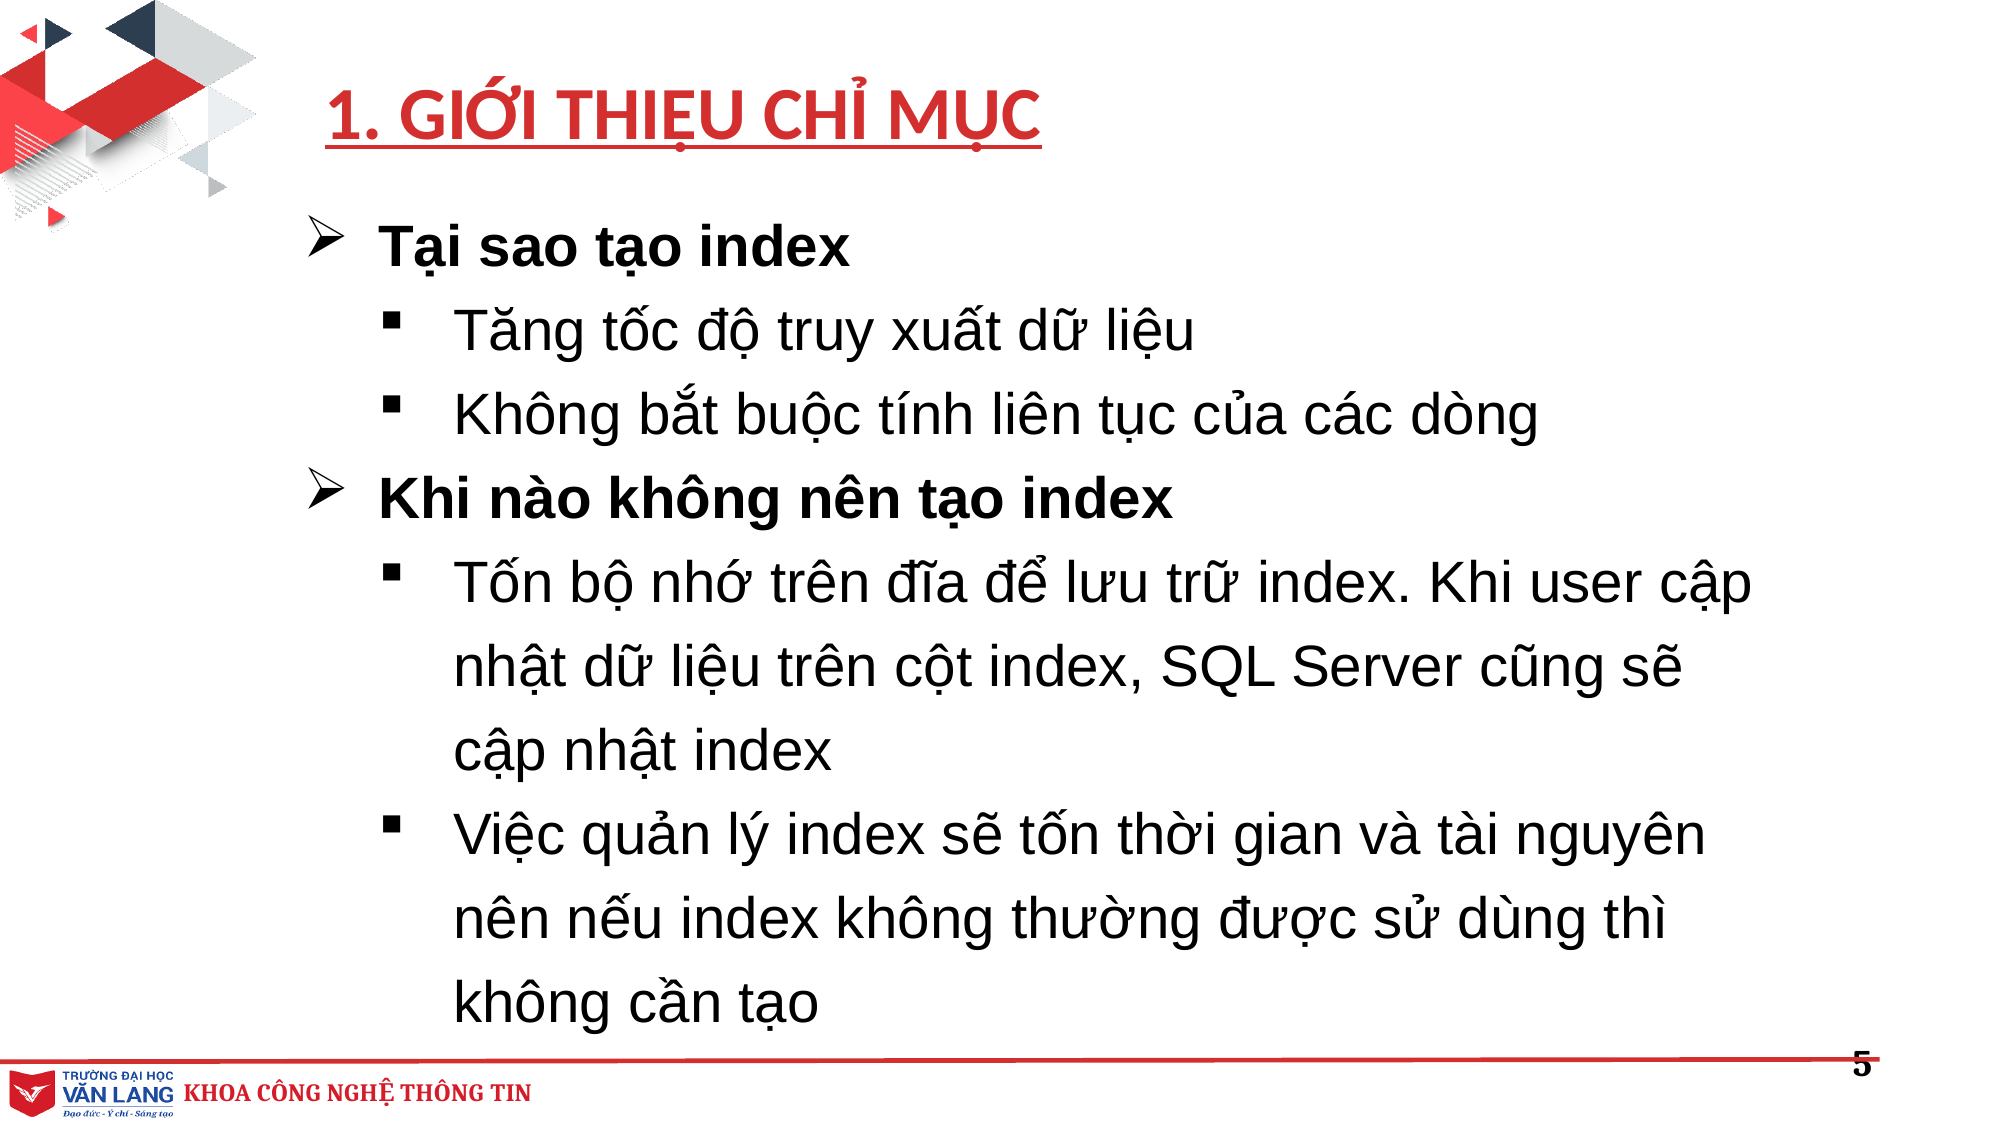

1. GIỚI THIỆU CHỈ MỤC

Tại sao tạo index
Tăng tốc độ truy xuất dữ liệu
Không bắt buộc tính liên tục của các dòng
Khi nào không nên tạo index
Tốn bộ nhớ trên đĩa để lưu trữ index. Khi user cập nhật dữ liệu trên cột index, SQL Server cũng sẽ cập nhật index
Việc quản lý index sẽ tốn thời gian và tài nguyên nên nếu index không thường được sử dùng thì không cần tạo